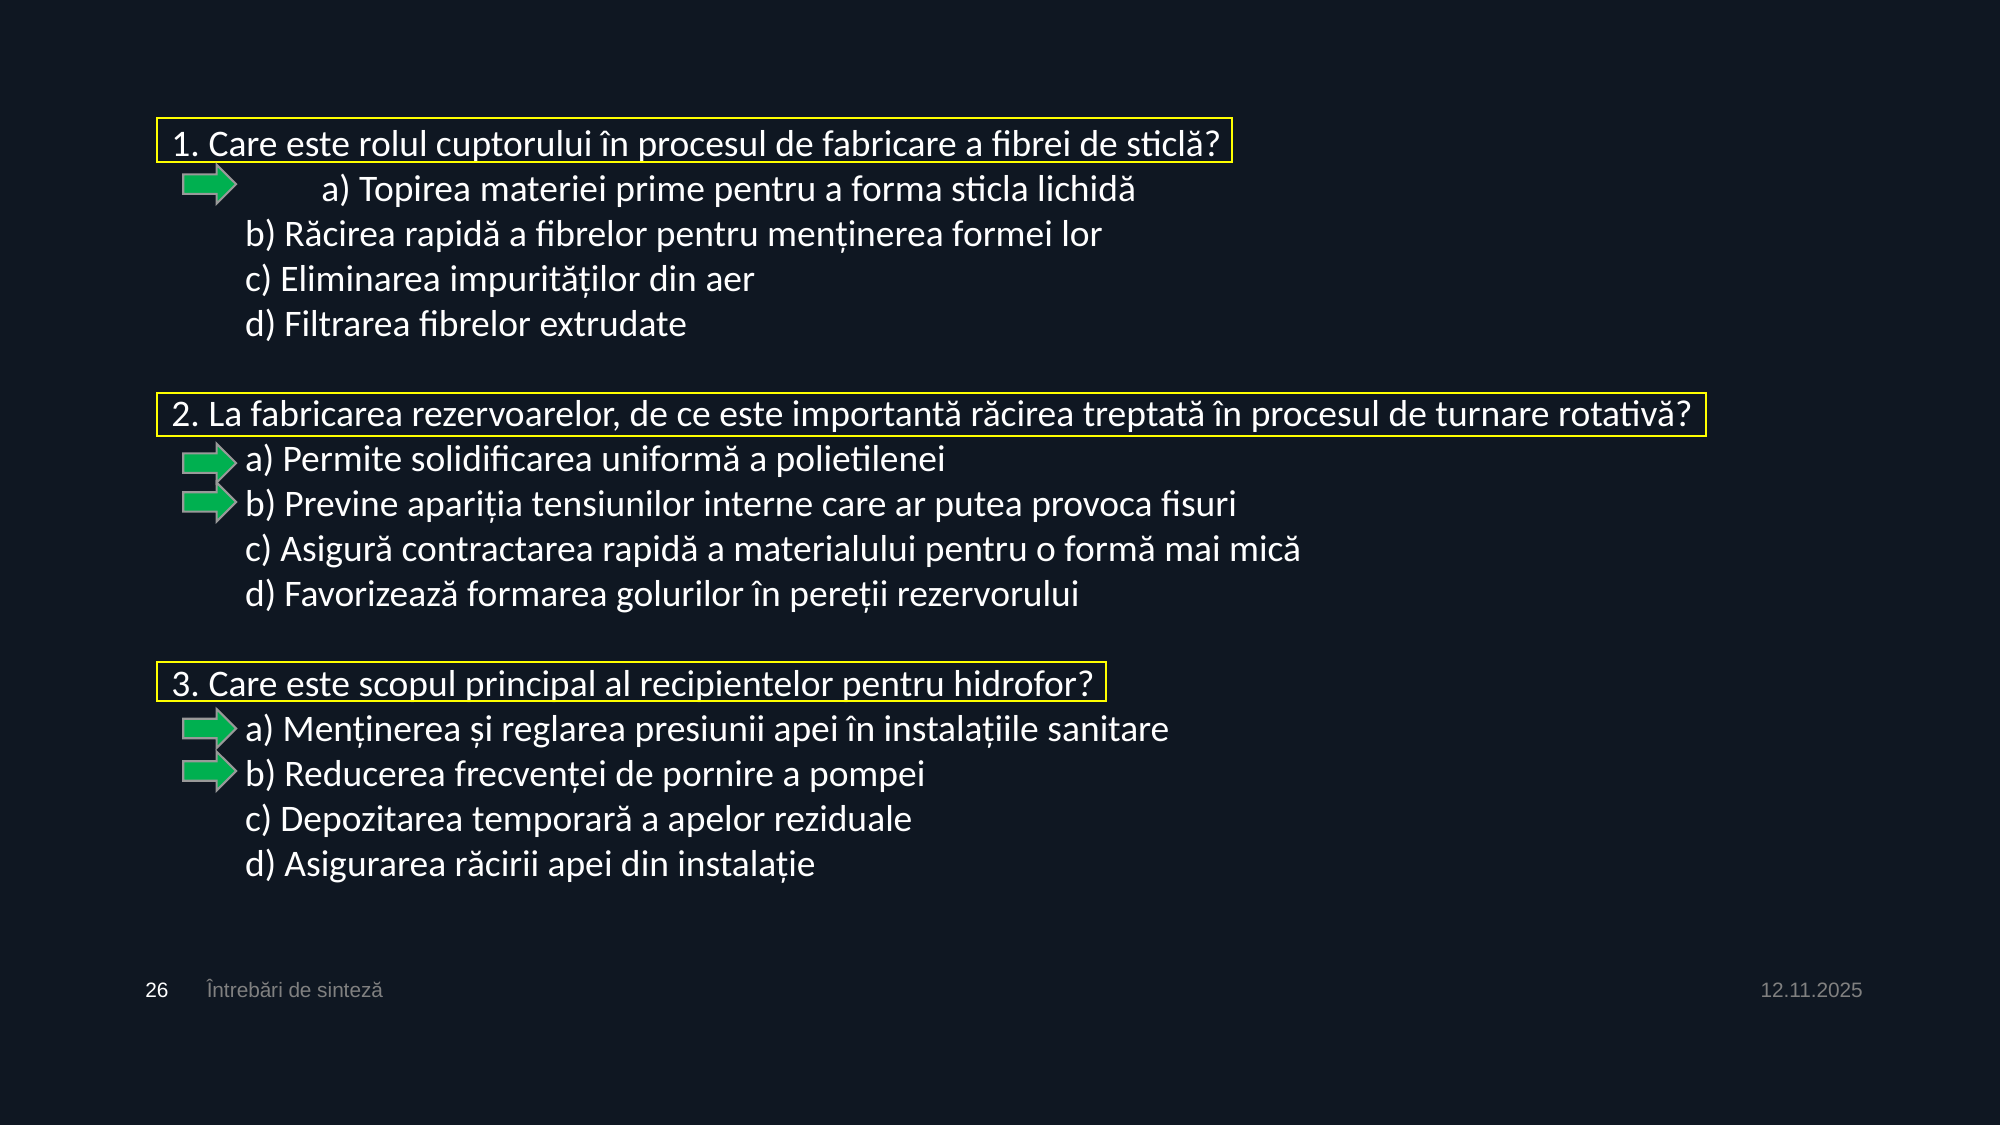

1. Care este rolul cuptorului în procesul de fabricare a fibrei de sticlă?
	a) Topirea materiei prime pentru a forma sticla lichidă
	b) Răcirea rapidă a fibrelor pentru menținerea formei lor
	c) Eliminarea impurităților din aer
	d) Filtrarea fibrelor extrudate

2. La fabricarea rezervoarelor, de ce este importantă răcirea treptată în procesul de turnare rotativă?
	a) Permite solidificarea uniformă a polietilenei
	b) Previne apariția tensiunilor interne care ar putea provoca fisuri
	c) Asigură contractarea rapidă a materialului pentru o formă mai mică
	d) Favorizează formarea golurilor în pereții rezervorului

3. Care este scopul principal al recipientelor pentru hidrofor?
	a) Menținerea și reglarea presiunii apei în instalațiile sanitare
	b) Reducerea frecvenței de pornire a pompei
	c) Depozitarea temporară a apelor reziduale
	d) Asigurarea răcirii apei din instalație

Întrebări de sinteză
12.11.2025
26